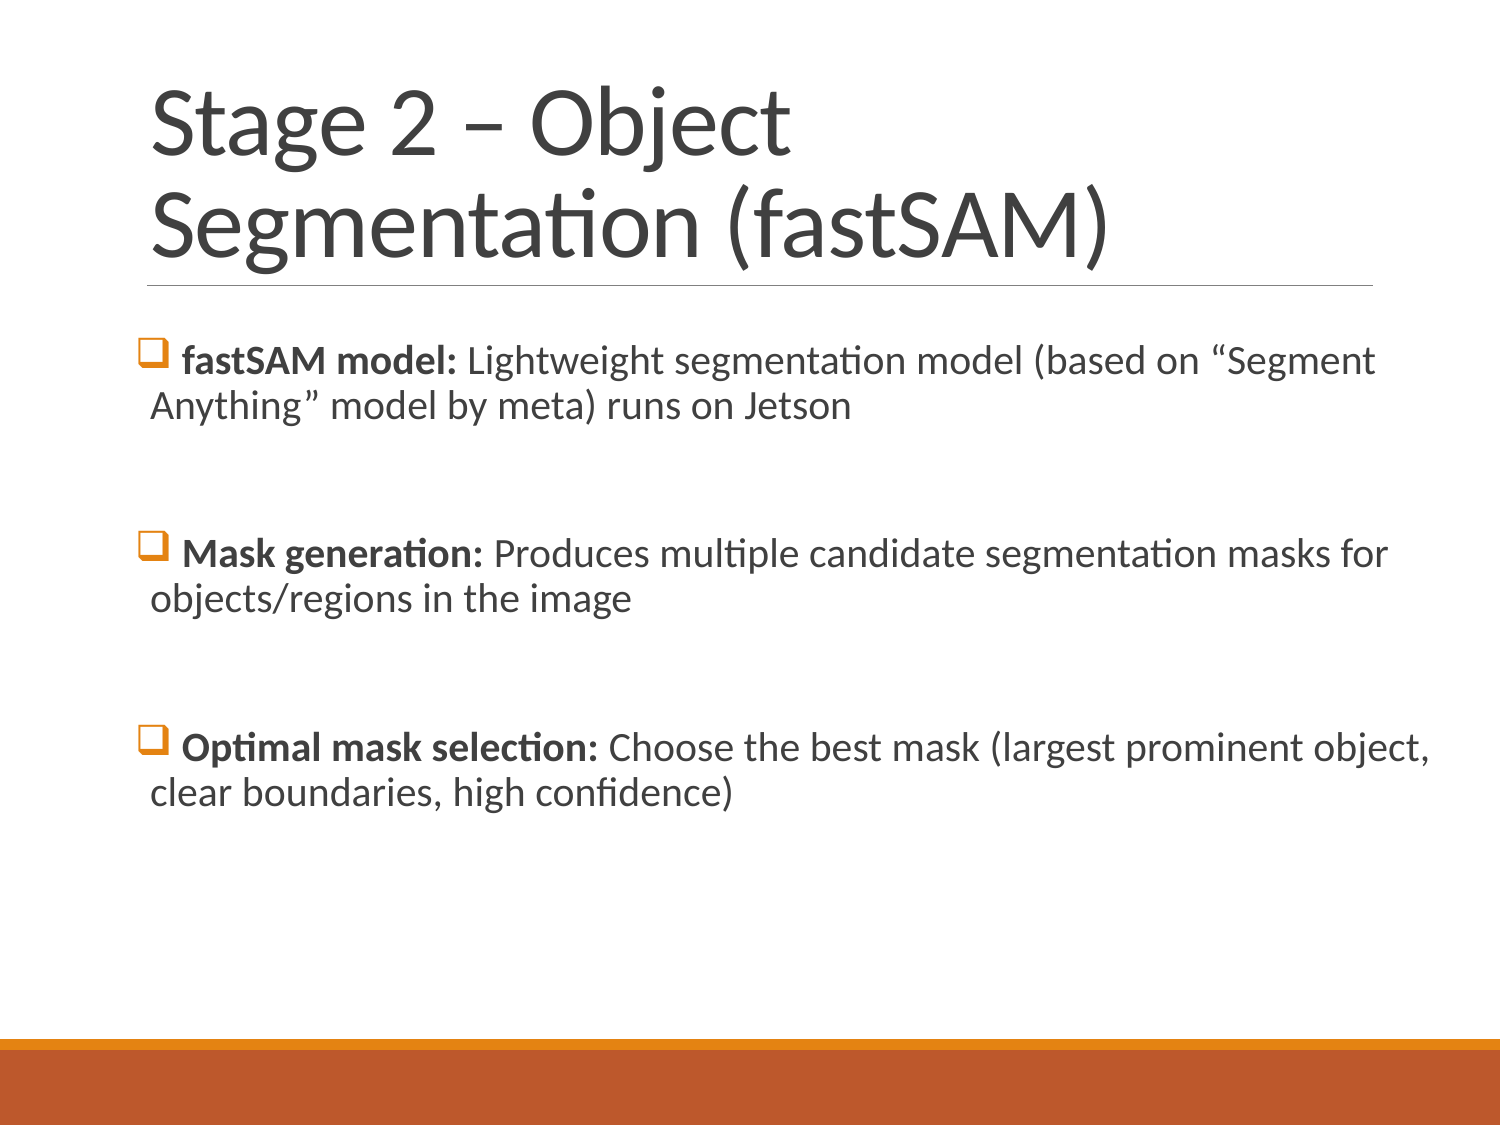

# Stage 2 – Object Segmentation (fastSAM)
 fastSAM model: Lightweight segmentation model (based on “Segment Anything” model by meta) runs on Jetson

 Mask generation: Produces multiple candidate segmentation masks for objects/regions in the image

 Optimal mask selection: Choose the best mask (largest prominent object, clear boundaries, high confidence)